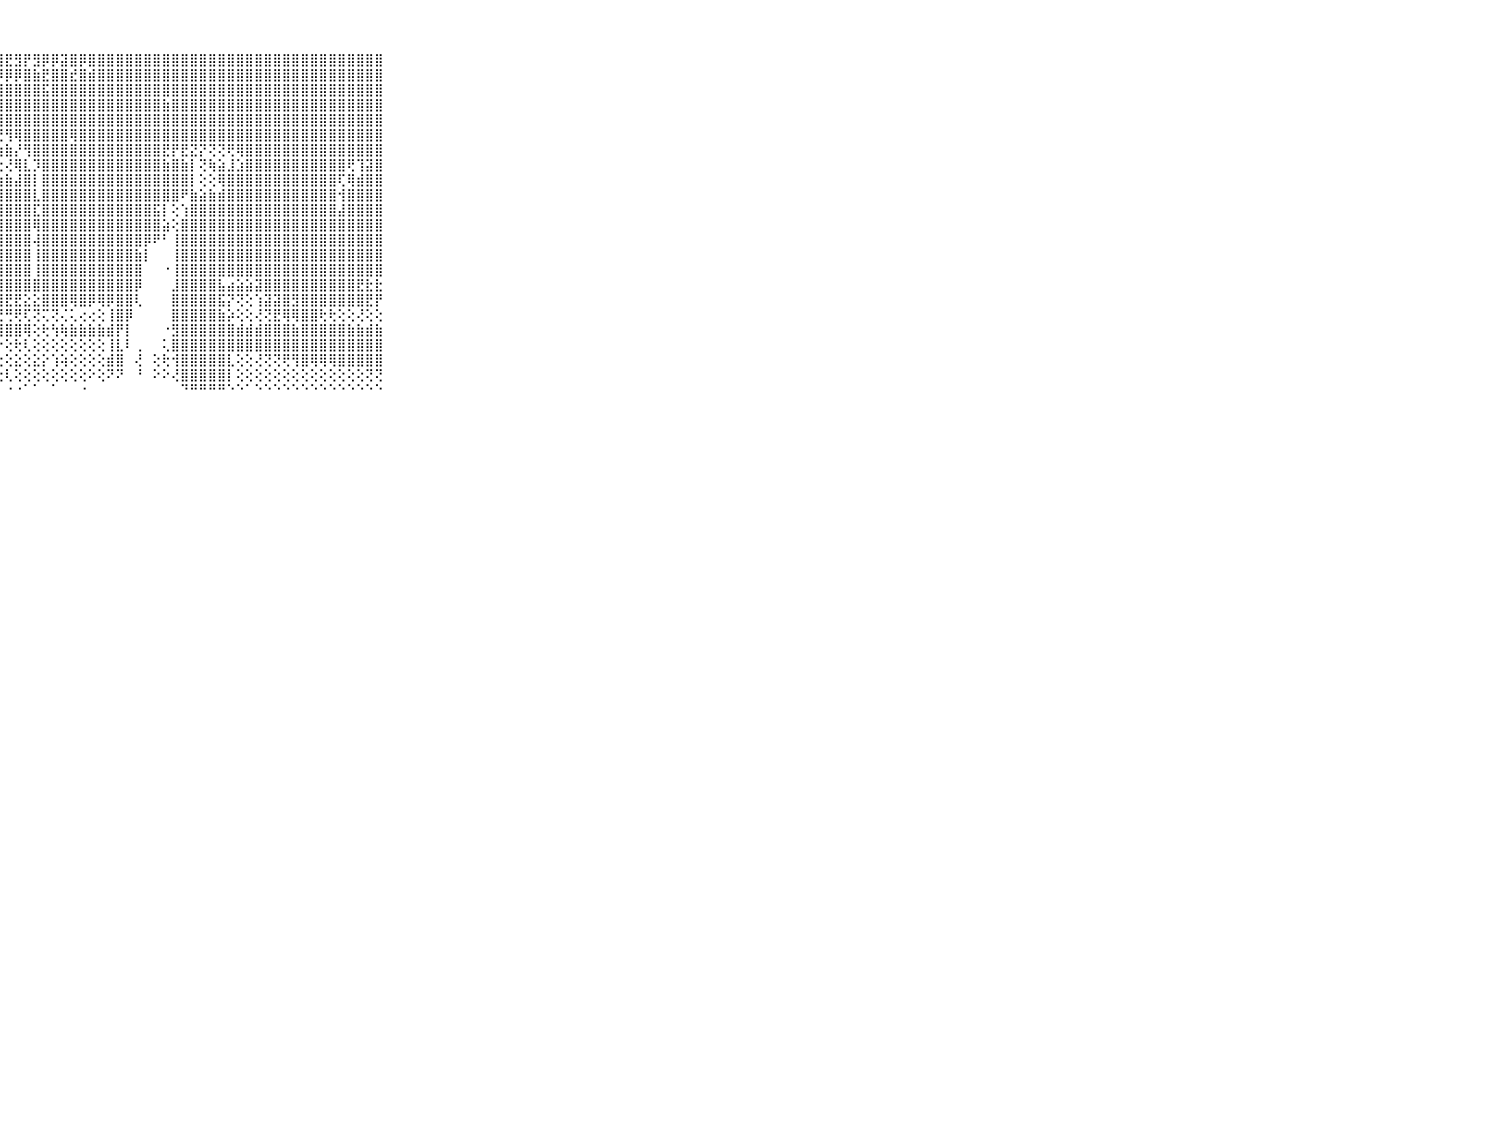

⠀⠀⠀⠀⠀⠀⠀⠀⠀⠀⠀⢕⢕⢇⢟⡳⢾⢿⡿⢟⢷⣿⣿⣿⢿⣷⣿⣾⣟⣻⡟⣻⡿⡿⣽⣿⡿⣿⣿⣿⣿⣿⣿⣿⣿⣿⣿⣿⣿⣿⣿⣿⣿⣿⣿⣿⣿⣿⣿⣿⣿⣿⣿⣿⣿⣿⣿⣿⣿⠀⠀⠀⠀⠀⠀⠀⠀⠀⠀⠀⠀
⠀⠀⠀⠀⠀⠀⠀⠀⠀⠀⠀⢱⡕⢸⢵⣻⣿⣿⣿⣷⣽⣷⣿⣽⣽⣝⡝⡻⡿⡿⣿⣷⣟⣿⣿⣞⣿⣾⣿⣿⣿⣿⣿⣿⣿⣿⣿⣿⣿⣿⣿⣿⣿⣿⣿⣿⣿⣿⣿⣿⣿⣿⣿⣿⣿⣿⣿⣿⣿⠀⠀⠀⠀⠀⠀⠀⠀⠀⠀⠀⠀
⠀⠀⠀⠀⠀⠀⠀⠀⠀⠀⠀⢺⢾⣻⣿⣷⣿⣿⣿⣿⣿⣿⣿⣿⣿⣿⣿⣿⣿⣿⣿⣿⣯⣿⣿⣿⣿⣿⣿⣿⣿⣿⣿⣿⣿⣿⣿⣿⣿⣿⣿⣿⣿⣿⣿⣿⣿⣿⣿⣿⣿⣿⣿⣿⣿⣿⣿⣿⣿⠀⠀⠀⠀⠀⠀⠀⠀⠀⠀⠀⠀
⠀⠀⠀⠀⠀⠀⠀⠀⠀⠀⠀⣿⣿⣿⣿⣿⣿⣿⣿⣿⣿⣿⣿⣿⣿⣿⣿⣿⣿⣿⣿⣿⣿⣿⣿⣿⣿⣿⣿⣿⣿⣿⣿⣿⣿⣷⣿⣿⣿⣿⣿⣿⣿⣿⣿⣿⣿⣿⣿⣿⣿⣿⣿⣿⣿⣿⣿⣿⣿⠀⠀⠀⠀⠀⠀⠀⠀⠀⠀⠀⠀
⠀⠀⠀⠀⠀⠀⠀⠀⠀⠀⠀⣿⣿⣿⣿⣿⣿⣿⣿⣿⣿⣿⣿⡿⢿⢿⣿⣿⣿⣿⣿⣿⣿⣿⣿⣿⣿⣿⣿⣿⣿⣿⣿⣿⣿⣿⣿⣿⣿⣿⣿⣿⣿⣿⣿⣿⣿⣿⣿⣿⣿⣿⣿⣿⣿⣿⣿⣿⣿⠀⠀⠀⠀⠀⠀⠀⠀⠀⠀⠀⠀
⠀⠀⠀⠀⠀⠀⠀⠀⠀⠀⠀⣿⣿⣿⣿⣿⣿⣿⣿⠿⠝⡗⠜⠣⢵⢕⣜⢝⢻⢿⣿⣿⣿⣿⣿⢿⣿⣿⣿⣿⣿⣿⣿⣿⣿⣿⣿⣿⣿⣿⣿⣿⣿⣿⣿⣿⣿⣿⣿⣿⣿⣿⣿⣿⣿⣿⣿⣿⣿⠀⠀⠀⠀⠀⠀⠀⠀⠀⠀⠀⠀
⠀⠀⠀⠀⠀⠀⠀⠀⠀⠀⠀⣿⣿⣿⣿⣿⡿⢯⢝⢝⢝⢝⢟⢟⢇⢕⢝⢳⣷⡜⢻⣿⣿⣿⣿⣿⣿⣿⣿⣿⣿⣿⣿⣿⣿⣟⡟⣟⣝⡝⢝⢝⢟⢿⣿⣿⣿⣿⣿⣿⣿⣿⣿⣿⣿⣿⣿⣿⣿⠀⠀⠀⠀⠀⠀⠀⠀⠀⠀⠀⠀
⠀⠀⠀⠀⠀⠀⠀⠀⠀⠀⠀⣿⣿⣿⣿⣿⣵⣵⣵⣱⣧⡕⢕⢕⢕⢕⢕⢕⢜⢿⣇⡹⣿⣿⣿⣿⣿⣿⣿⣿⣿⣿⣿⣿⣿⣷⣿⣷⡇⢝⢷⣵⣸⣱⣿⣿⣿⣿⣿⣿⣿⣿⣿⣿⣿⢟⢹⣽⣿⠀⠀⠀⠀⠀⠀⠀⠀⠀⠀⠀⠀
⠀⠀⠀⠀⠀⠀⠀⠀⠀⠀⠀⣿⣿⣿⣿⣿⣿⣿⣿⣿⣿⣿⣿⣿⣿⣷⣷⣷⣷⣼⣿⡇⣿⣿⣿⣿⣿⣿⣿⣿⣿⣿⣿⣿⣿⣿⣿⣿⡇⢕⢕⢿⣿⣿⣿⣿⣿⣿⣿⣿⣿⣿⣿⣿⢏⢿⣾⣿⣿⠀⠀⠀⠀⠀⠀⠀⠀⠀⠀⠀⠀
⠀⠀⠀⠀⠀⠀⠀⠀⠀⠀⠀⣿⣿⣿⣿⣿⣿⣿⣿⣿⣿⣿⣿⣿⣿⣿⣿⣿⣿⣿⣿⣇⣿⣿⣿⣿⣿⣿⣿⣿⣿⣿⣿⣿⣿⣿⣿⠟⣷⣵⣷⣾⣿⣿⣿⣿⣿⣿⣿⣿⣿⣿⣿⣿⢺⣿⣿⣿⣿⠀⠀⠀⠀⠀⠀⠀⠀⠀⠀⠀⠀
⠀⠀⠀⠀⠀⠀⠀⠀⠀⠀⠀⣾⣿⣿⣿⣿⣿⣿⣿⣿⣿⣿⣿⣿⣿⣿⣿⣿⣿⣿⣿⣏⣿⣿⣿⣿⣿⣿⣿⣿⣿⣿⣿⣿⣯⡇⢕⢱⣿⣿⣿⣿⣿⣿⣿⣿⣿⣿⣿⣿⣿⣿⣿⣿⣼⣿⣿⣿⣿⠀⠀⠀⠀⠀⠀⠀⠀⠀⠀⠀⠀
⠀⠀⠀⠀⠀⠀⠀⠀⠀⠀⠀⡿⣿⢿⣿⣿⣿⣿⣿⣿⣿⣿⣿⣿⣿⣿⣿⣿⣿⣿⣿⢿⣿⣿⣿⣿⣿⣿⣿⣿⣿⣿⣿⣿⣿⣵⢕⣿⣿⣿⣿⣿⣿⣿⣿⣿⣿⣿⣿⣿⣿⣿⣿⣿⣿⣿⣿⣿⣿⠀⠀⠀⠀⠀⠀⠀⠀⠀⠀⠀⠀
⠀⠀⠀⠀⠀⠀⠀⠀⠀⠀⠀⣿⣿⣿⣿⣿⣿⣿⣿⣿⣿⣿⣿⣿⣿⣿⣿⣿⣿⣿⣿⢼⣿⣿⣿⣿⣿⣿⣿⣿⣿⣿⣿⡿⠟⠃⢸⣿⣿⣿⣿⣿⣿⣿⣿⣿⣿⣿⣿⣿⣿⣿⣿⣿⣿⣿⣿⣿⣿⠀⠀⠀⠀⠀⠀⠀⠀⠀⠀⠀⠀
⠀⠀⠀⠀⠀⠀⠀⠀⠀⠀⠀⣿⣿⣿⣿⣿⣿⣿⣿⣿⣿⣿⣿⣿⣿⣿⣿⣿⣿⣿⣿⢸⣿⣿⣿⣿⣿⣿⣿⣿⣿⣿⣷⡇⠀⠀⢸⣿⣿⣿⣿⣿⣿⣿⣿⣿⣿⣿⣿⣿⣿⣿⣿⣿⣿⣿⣿⣿⣿⠀⠀⠀⠀⠀⠀⠀⠀⠀⠀⠀⠀
⠀⠀⠀⠀⠀⠀⠀⠀⠀⠀⠀⣿⣿⣿⣿⣿⣿⣿⣿⣿⣿⣿⣿⣿⣿⣿⣿⣿⣿⣿⣿⢸⣿⣿⣿⣿⣿⣿⣿⣿⣿⣿⣿⠀⠀⠐⢸⣿⣿⣿⣿⣿⣿⣿⣿⣿⣿⣿⣿⣿⣿⣿⣿⣿⣿⣿⣿⣿⣿⠀⠀⠀⠀⠀⠀⠀⠀⠀⠀⠀⠀
⠀⠀⠀⠀⠀⠀⠀⠀⠀⠀⠀⣿⣿⣿⣿⣿⣿⣿⣿⣿⣿⣿⣿⣿⣿⣿⣿⣿⣿⣿⣿⣿⣿⣿⣿⣿⣿⣿⣿⣿⣿⣿⡿⠀⠀⠀⣸⣿⣿⣿⣿⣧⣴⣵⣵⣽⣿⣿⣿⣿⣿⣿⣿⣿⣿⣿⣟⣗⣗⠀⠀⠀⠀⠀⠀⠀⠀⠀⠀⠀⠀
⠀⠀⠀⠀⠀⠀⠀⠀⠀⠀⠀⣿⣿⣿⣿⣿⣿⣿⣿⣿⣿⣿⣽⣿⣿⣿⣿⣻⣟⣟⣕⣕⣿⣿⣿⢿⣿⡿⢿⡿⣿⣿⢇⠀⠀⠀⣿⣿⣿⣿⣿⣯⡝⢝⢕⢱⣽⣽⣿⣻⣿⣿⣿⣿⣿⣿⣿⣟⡟⠀⠀⠀⠀⠀⠀⠀⠀⠀⠀⠀⠀
⠀⠀⠀⠀⠀⠀⠀⠀⠀⠀⠀⣿⣿⣿⣿⣿⣿⣿⣿⣿⣿⢿⢿⠿⢿⢟⢟⢟⢛⢟⢏⢝⢍⢝⢌⢅⢔⢔⢕⢸⣿⡿⠀⠀⠀⠀⣿⣿⣿⣿⣿⣷⡵⢕⢕⢜⢝⣟⢿⢿⣿⣿⢗⢗⢕⢕⢜⢕⢕⠀⠀⠀⠀⠀⠀⠀⠀⠀⠀⠀⠀
⠀⠀⠀⠀⠀⠀⠀⠀⠀⠀⠀⢙⢝⢝⢝⢝⢕⢔⢔⢕⣷⣷⣷⣷⣾⣿⣿⣿⣿⣿⢿⢕⢗⢳⢷⣷⣷⣷⣷⣾⡟⡇⠀⠀⠀⠐⣻⣿⣿⣿⣿⣿⣿⣾⣾⣾⣿⣿⣿⣷⣿⣿⣿⣿⣿⣷⣷⣾⣷⠀⠀⠀⠀⠀⠀⠀⠀⠀⠀⠀⠀
⠀⠀⠀⠀⠀⠀⠀⠀⠀⠀⠀⢑⢕⢕⢕⢕⢕⢕⢜⣝⢝⢝⢝⢝⢸⢹⢯⡕⢕⢗⢇⢕⢕⢕⢕⢕⢕⢕⢕⢸⣇⠇⢀⠀⠀⢅⣿⣿⣿⣿⣿⣿⣿⣿⣿⣿⣿⣿⣿⣿⣿⣿⣿⣿⣿⣿⣿⣿⣿⠀⠀⠀⠀⠀⠀⠀⠀⠀⠀⠀⠀
⠀⠀⠀⠀⠀⠀⠀⠀⠀⠀⠀⢕⢕⢕⢕⢇⢸⢷⣿⣳⡾⢱⢕⢕⢕⢕⢕⢕⢕⣕⢕⣕⡕⢱⢵⢕⢕⢕⢕⣾⣿⠀⢜⠀⢕⢗⢺⣿⣿⣿⣿⣿⣇⢕⢕⢜⢝⢝⢟⢻⣿⢿⢿⢿⣿⣿⣿⣿⣿⠀⠀⠀⠀⠀⠀⠀⠀⠀⠀⠀⠀
⠀⠀⠀⠀⠀⠀⠀⠀⠀⠀⠀⣕⣱⣧⣵⣕⡕⢕⢕⢕⢕⢕⢕⢕⢕⢕⢕⢕⢇⢕⢕⢕⢕⢕⢕⢕⢕⠕⢕⠝⠝⠀⠘⠀⠕⠕⢜⣿⣿⣿⣿⣿⡇⢕⢕⢕⢕⢕⢕⢕⢕⢕⢕⢕⢕⢕⢕⢝⢝⠀⠀⠀⠀⠀⠀⠀⠀⠀⠀⠀⠀
⠀⠀⠀⠀⠀⠀⠀⠀⠀⠀⠀⠛⠛⠛⠛⠛⠛⠓⠓⠓⠑⠑⠑⠑⠑⠑⠁⠀⠐⠐⠁⠁⠀⠁⠀⠀⠐⠀⠀⠀⠀⠀⠀⠀⠀⠀⠀⠙⠛⠛⠛⠛⠑⠑⠁⠑⠑⠑⠑⠑⠑⠑⠑⠑⠑⠑⠑⠑⠑⠀⠀⠀⠀⠀⠀⠀⠀⠀⠀⠀⠀